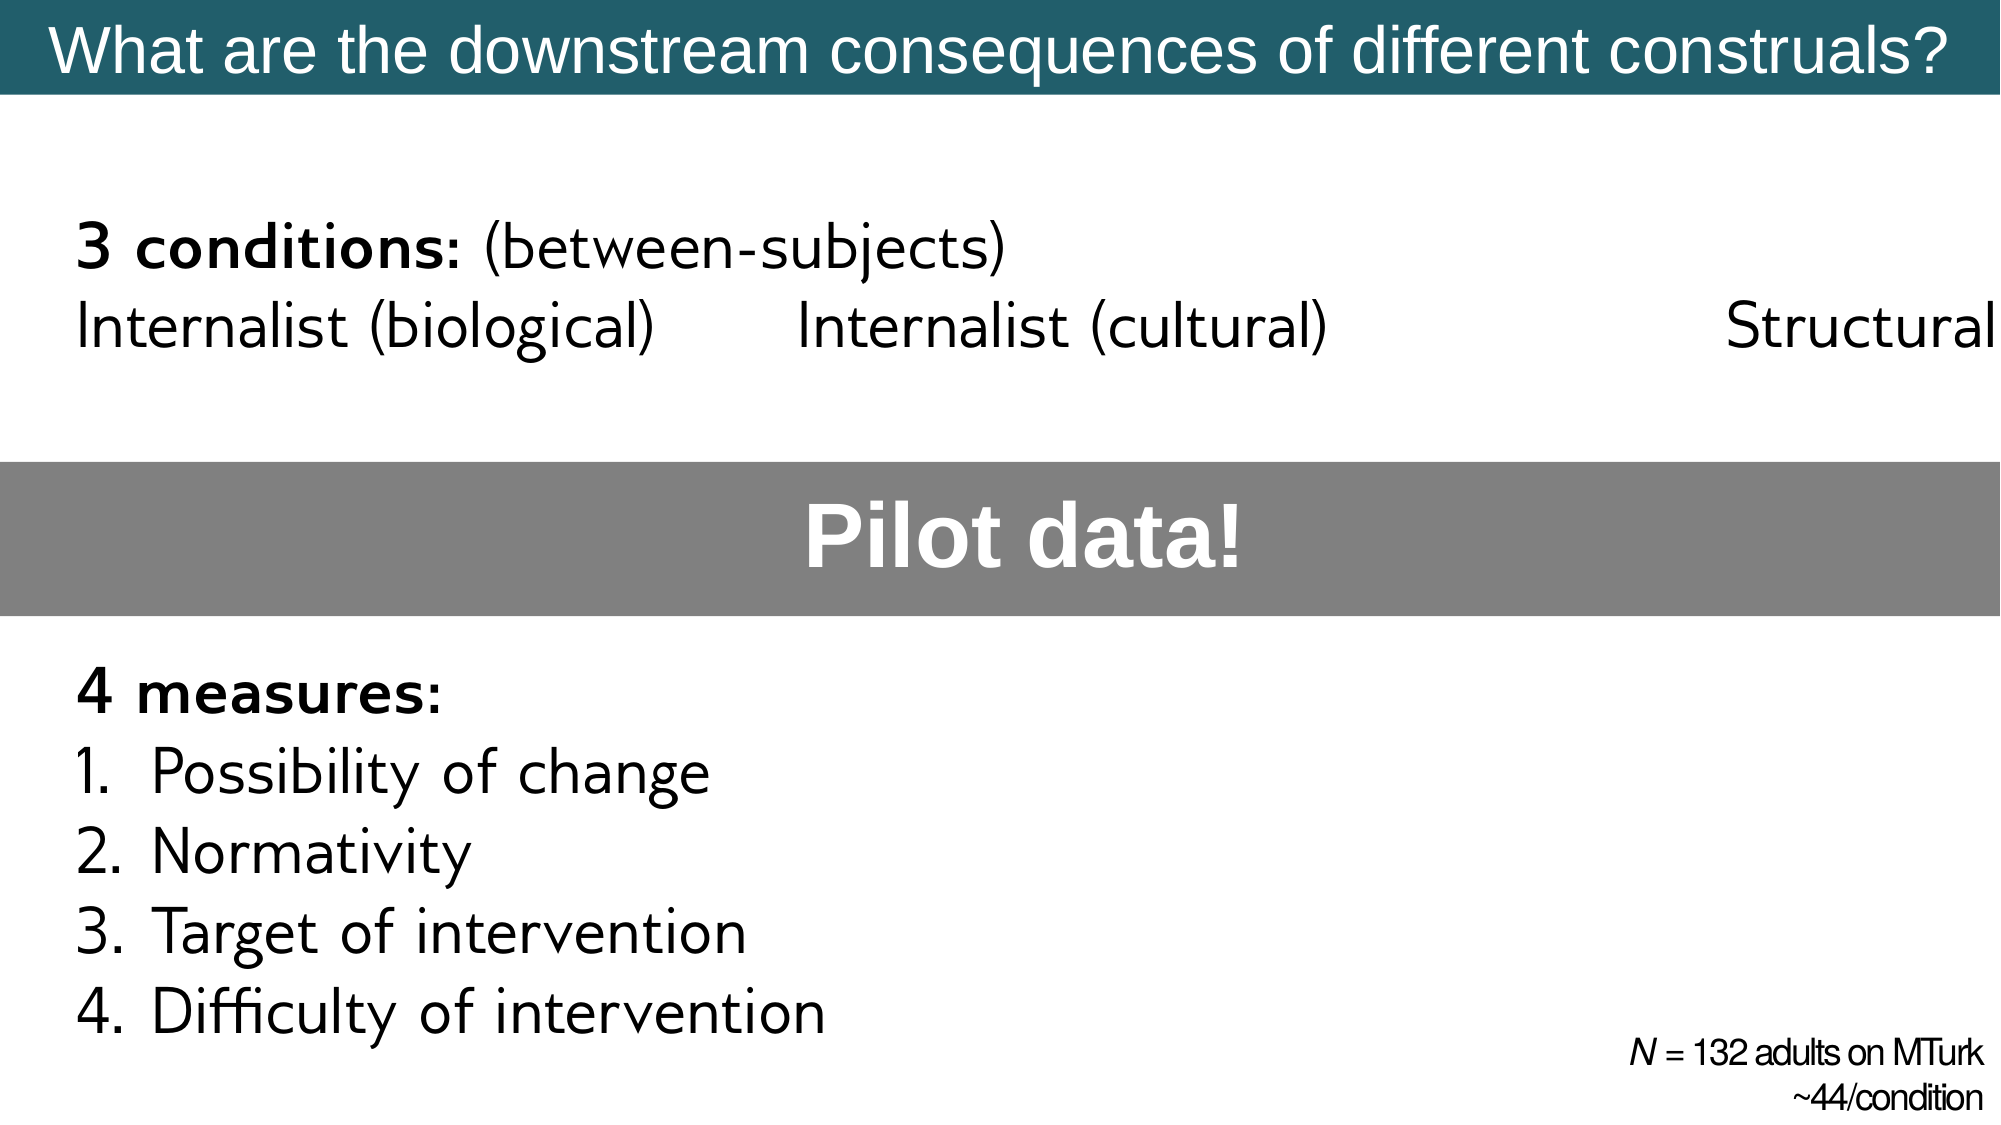

What are the downstream consequences of different construals?
3 conditions: (between-subjects)
Internalist (biological) 	Internalist (cultural)			Structural
Pilot data!
4 measures:
Possibility of change
Normativity
Target of intervention
Difficulty of intervention
N = 132 adults on MTurk
~44/condition